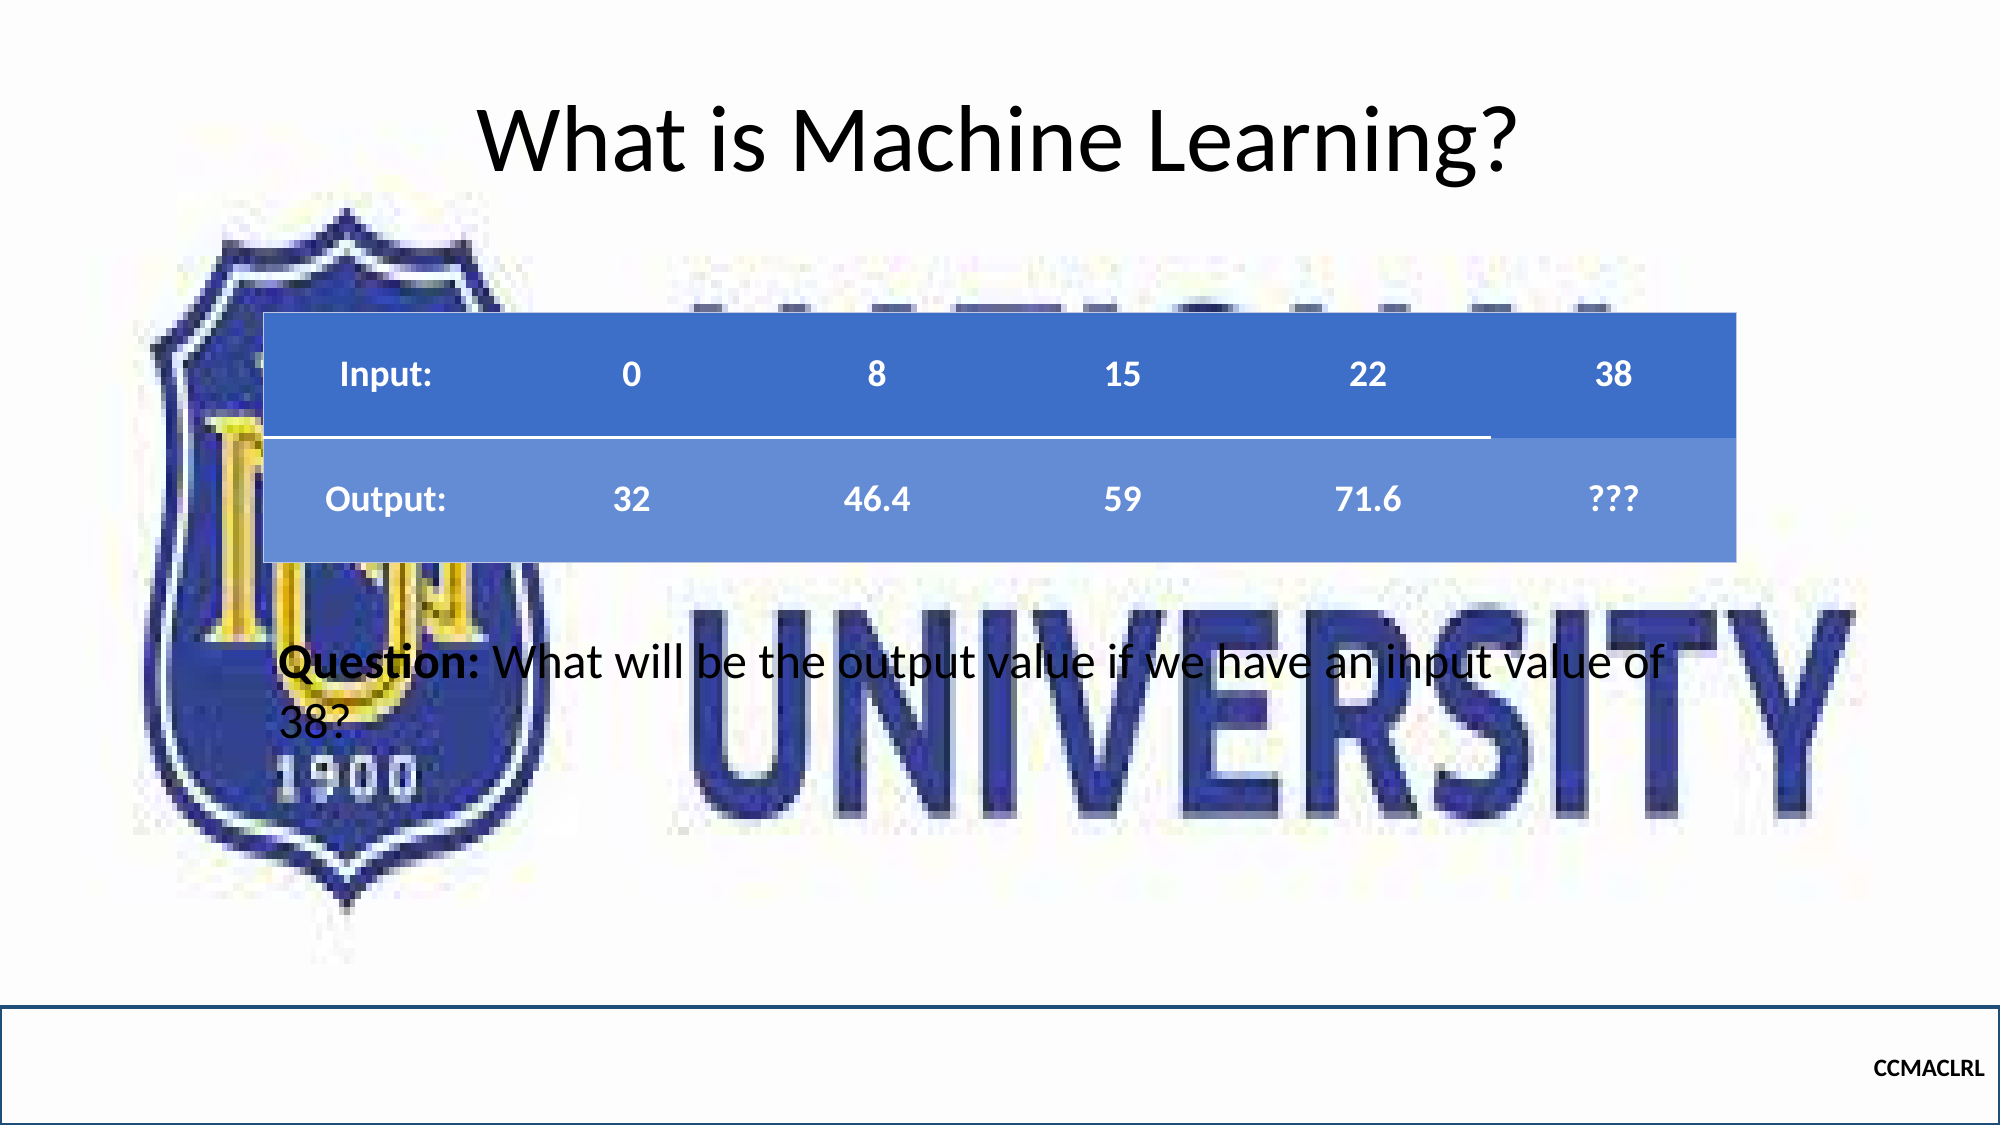

# What is Machine Learning?
| Input: | 0 | 8 | 15 | 22 | 38 |
| --- | --- | --- | --- | --- | --- |
| Output: | 32 | 46.4 | 59 | 71.6 | ??? |
Question: What will be the output value if we have an input value of  38?
CCMACLRL